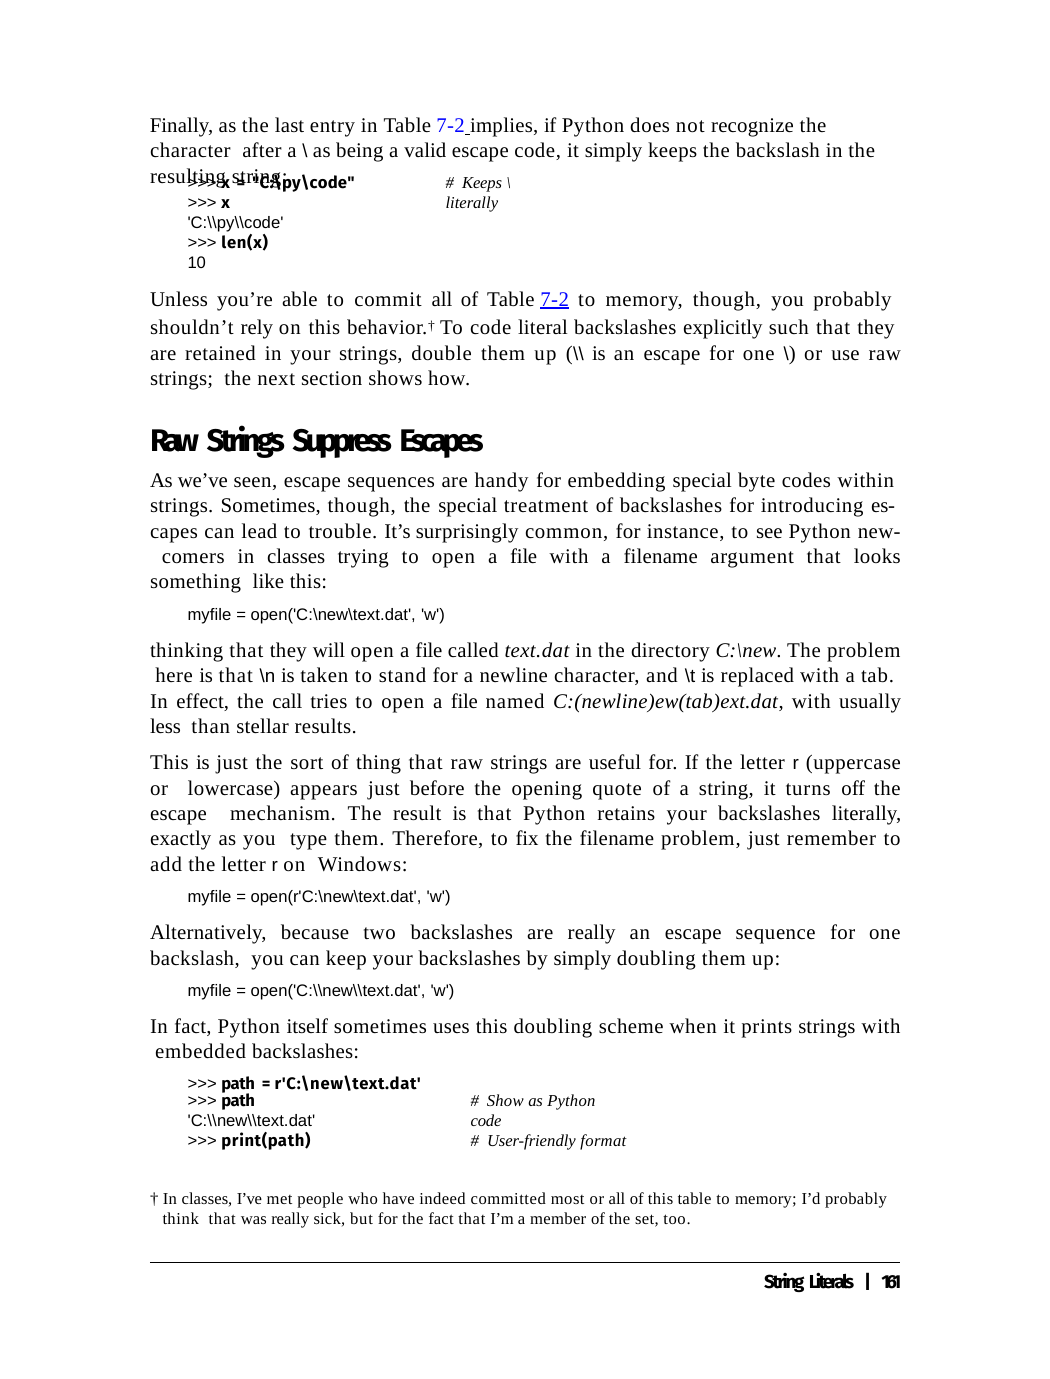

Finally, as the last entry in Table 7-2 implies, if Python does not recognize the character  after a \ as being a valid escape code, it simply keeps the backslash in the resulting string:
>>> x = "C:\py\code"
>>> x
'C:\\py\\code'
>>> len(x)
10
# Keeps \ literally
Unless you’re able to commit all of Table 7-2 to memory, though, you probably  shouldn’t rely on this behavior.† To code literal backslashes explicitly such that they  are retained in your strings, double them up (\\ is an escape for one \) or use raw strings;  the next section shows how.

Raw Strings Suppress Escapes
As we’ve seen, escape sequences are handy for embedding special byte codes within  strings. Sometimes, though, the special treatment of backslashes for introducing es-  capes can lead to trouble. It’s surprisingly common, for instance, to see Python new-  comers in classes trying to open a file with a filename argument that looks something  like this:
myfile = open('C:\new\text.dat', 'w')
thinking that they will open a file called text.dat in the directory C:\new. The problem  here is that \n is taken to stand for a newline character, and \t is replaced with a tab.  In effect, the call tries to open a file named C:(newline)ew(tab)ext.dat, with usually less  than stellar results.
This is just the sort of thing that raw strings are useful for. If the letter r (uppercase or  lowercase) appears just before the opening quote of a string, it turns off the escape  mechanism. The result is that Python retains your backslashes literally, exactly as you  type them. Therefore, to fix the filename problem, just remember to add the letter r on  Windows:
myfile = open(r'C:\new\text.dat', 'w')
Alternatively, because two backslashes are really an escape sequence for one backslash,  you can keep your backslashes by simply doubling them up:
myfile = open('C:\\new\\text.dat', 'w')
In fact, Python itself sometimes uses this doubling scheme when it prints strings with  embedded backslashes:
>>> path = r'C:\new\text.dat'
>>> path
'C:\\new\\text.dat'
>>> print(path)
# Show as Python code
# User-friendly format
† In classes, I’ve met people who have indeed committed most or all of this table to memory; I’d probably think  that was really sick, but for the fact that I’m a member of the set, too.

String Literals  |  161